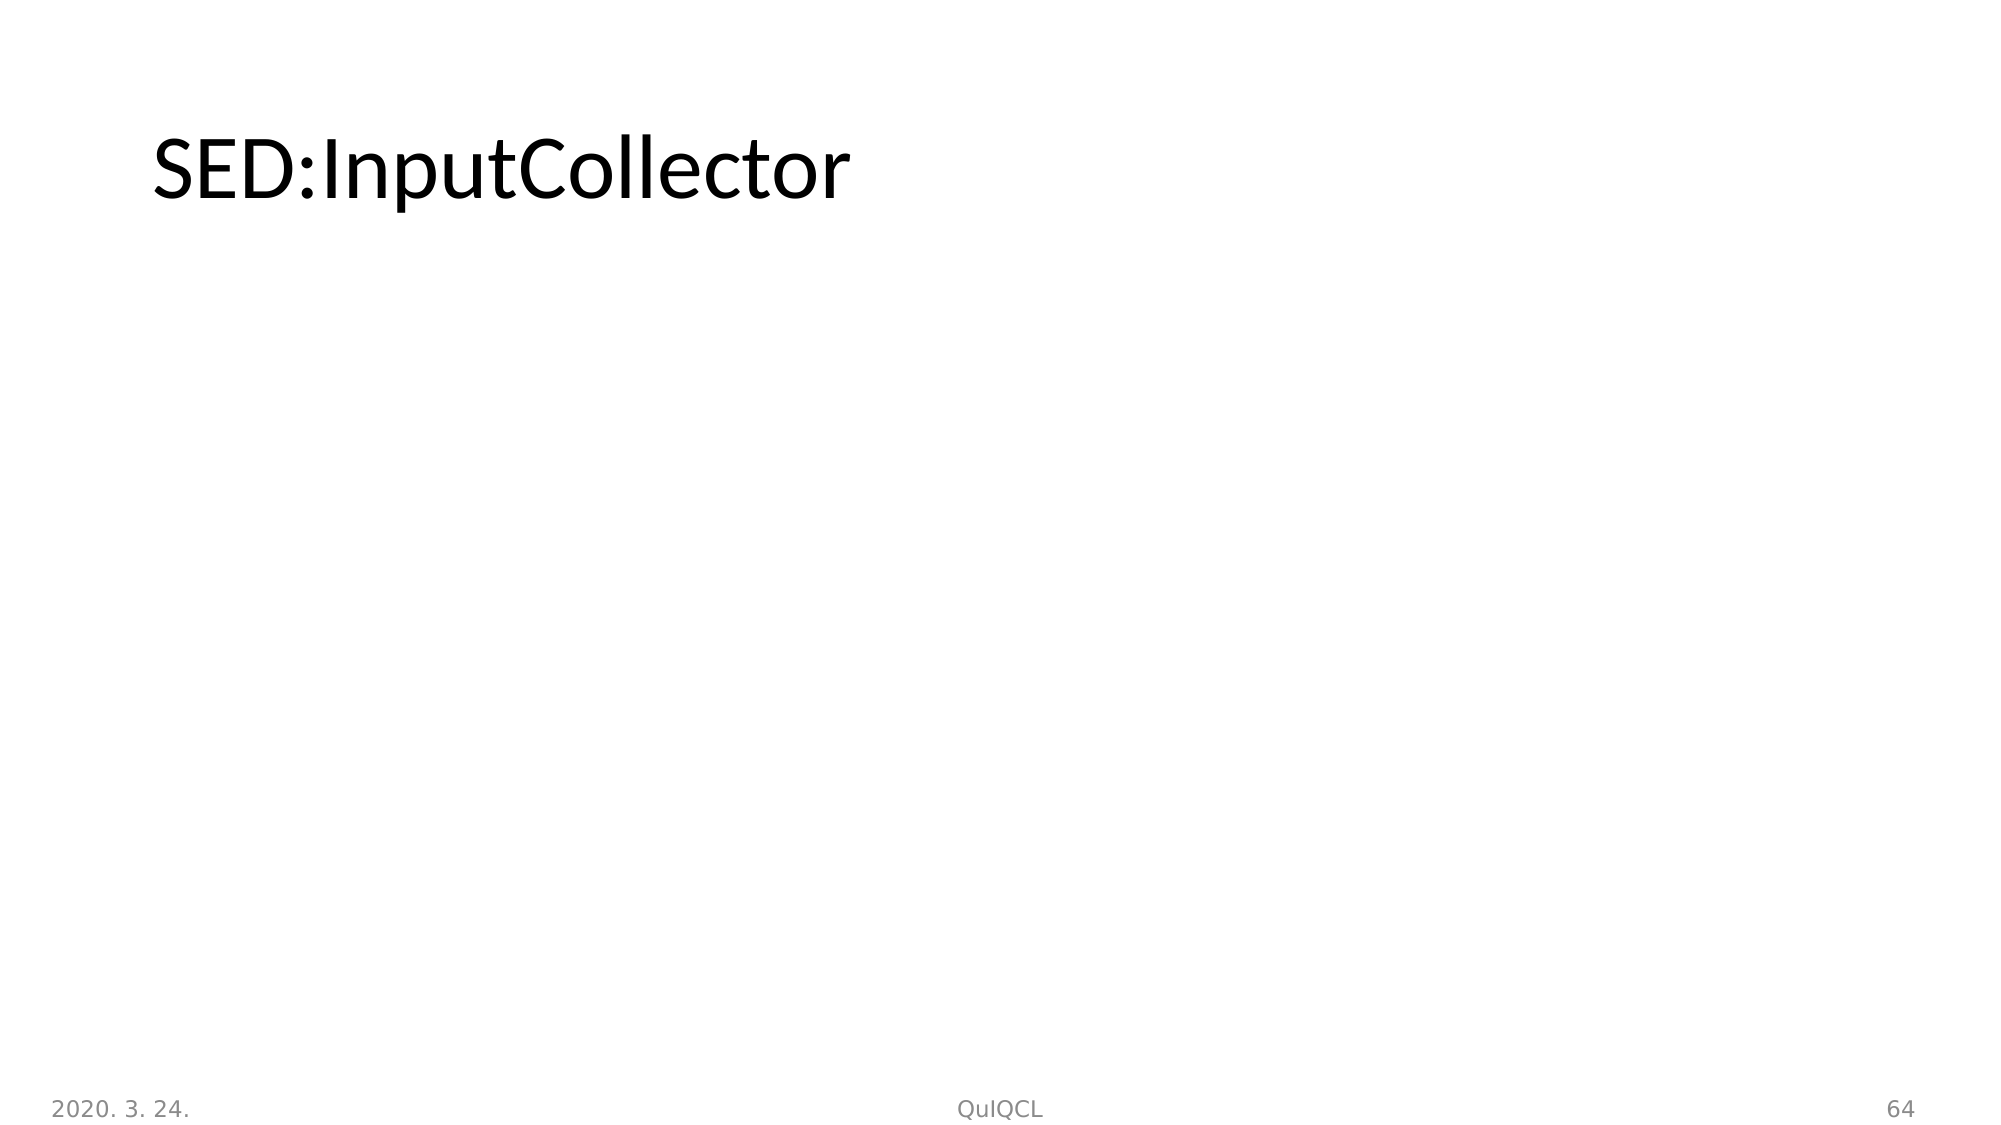

# SED:InputCollector
2020. 3. 24.
QuIQCL
64